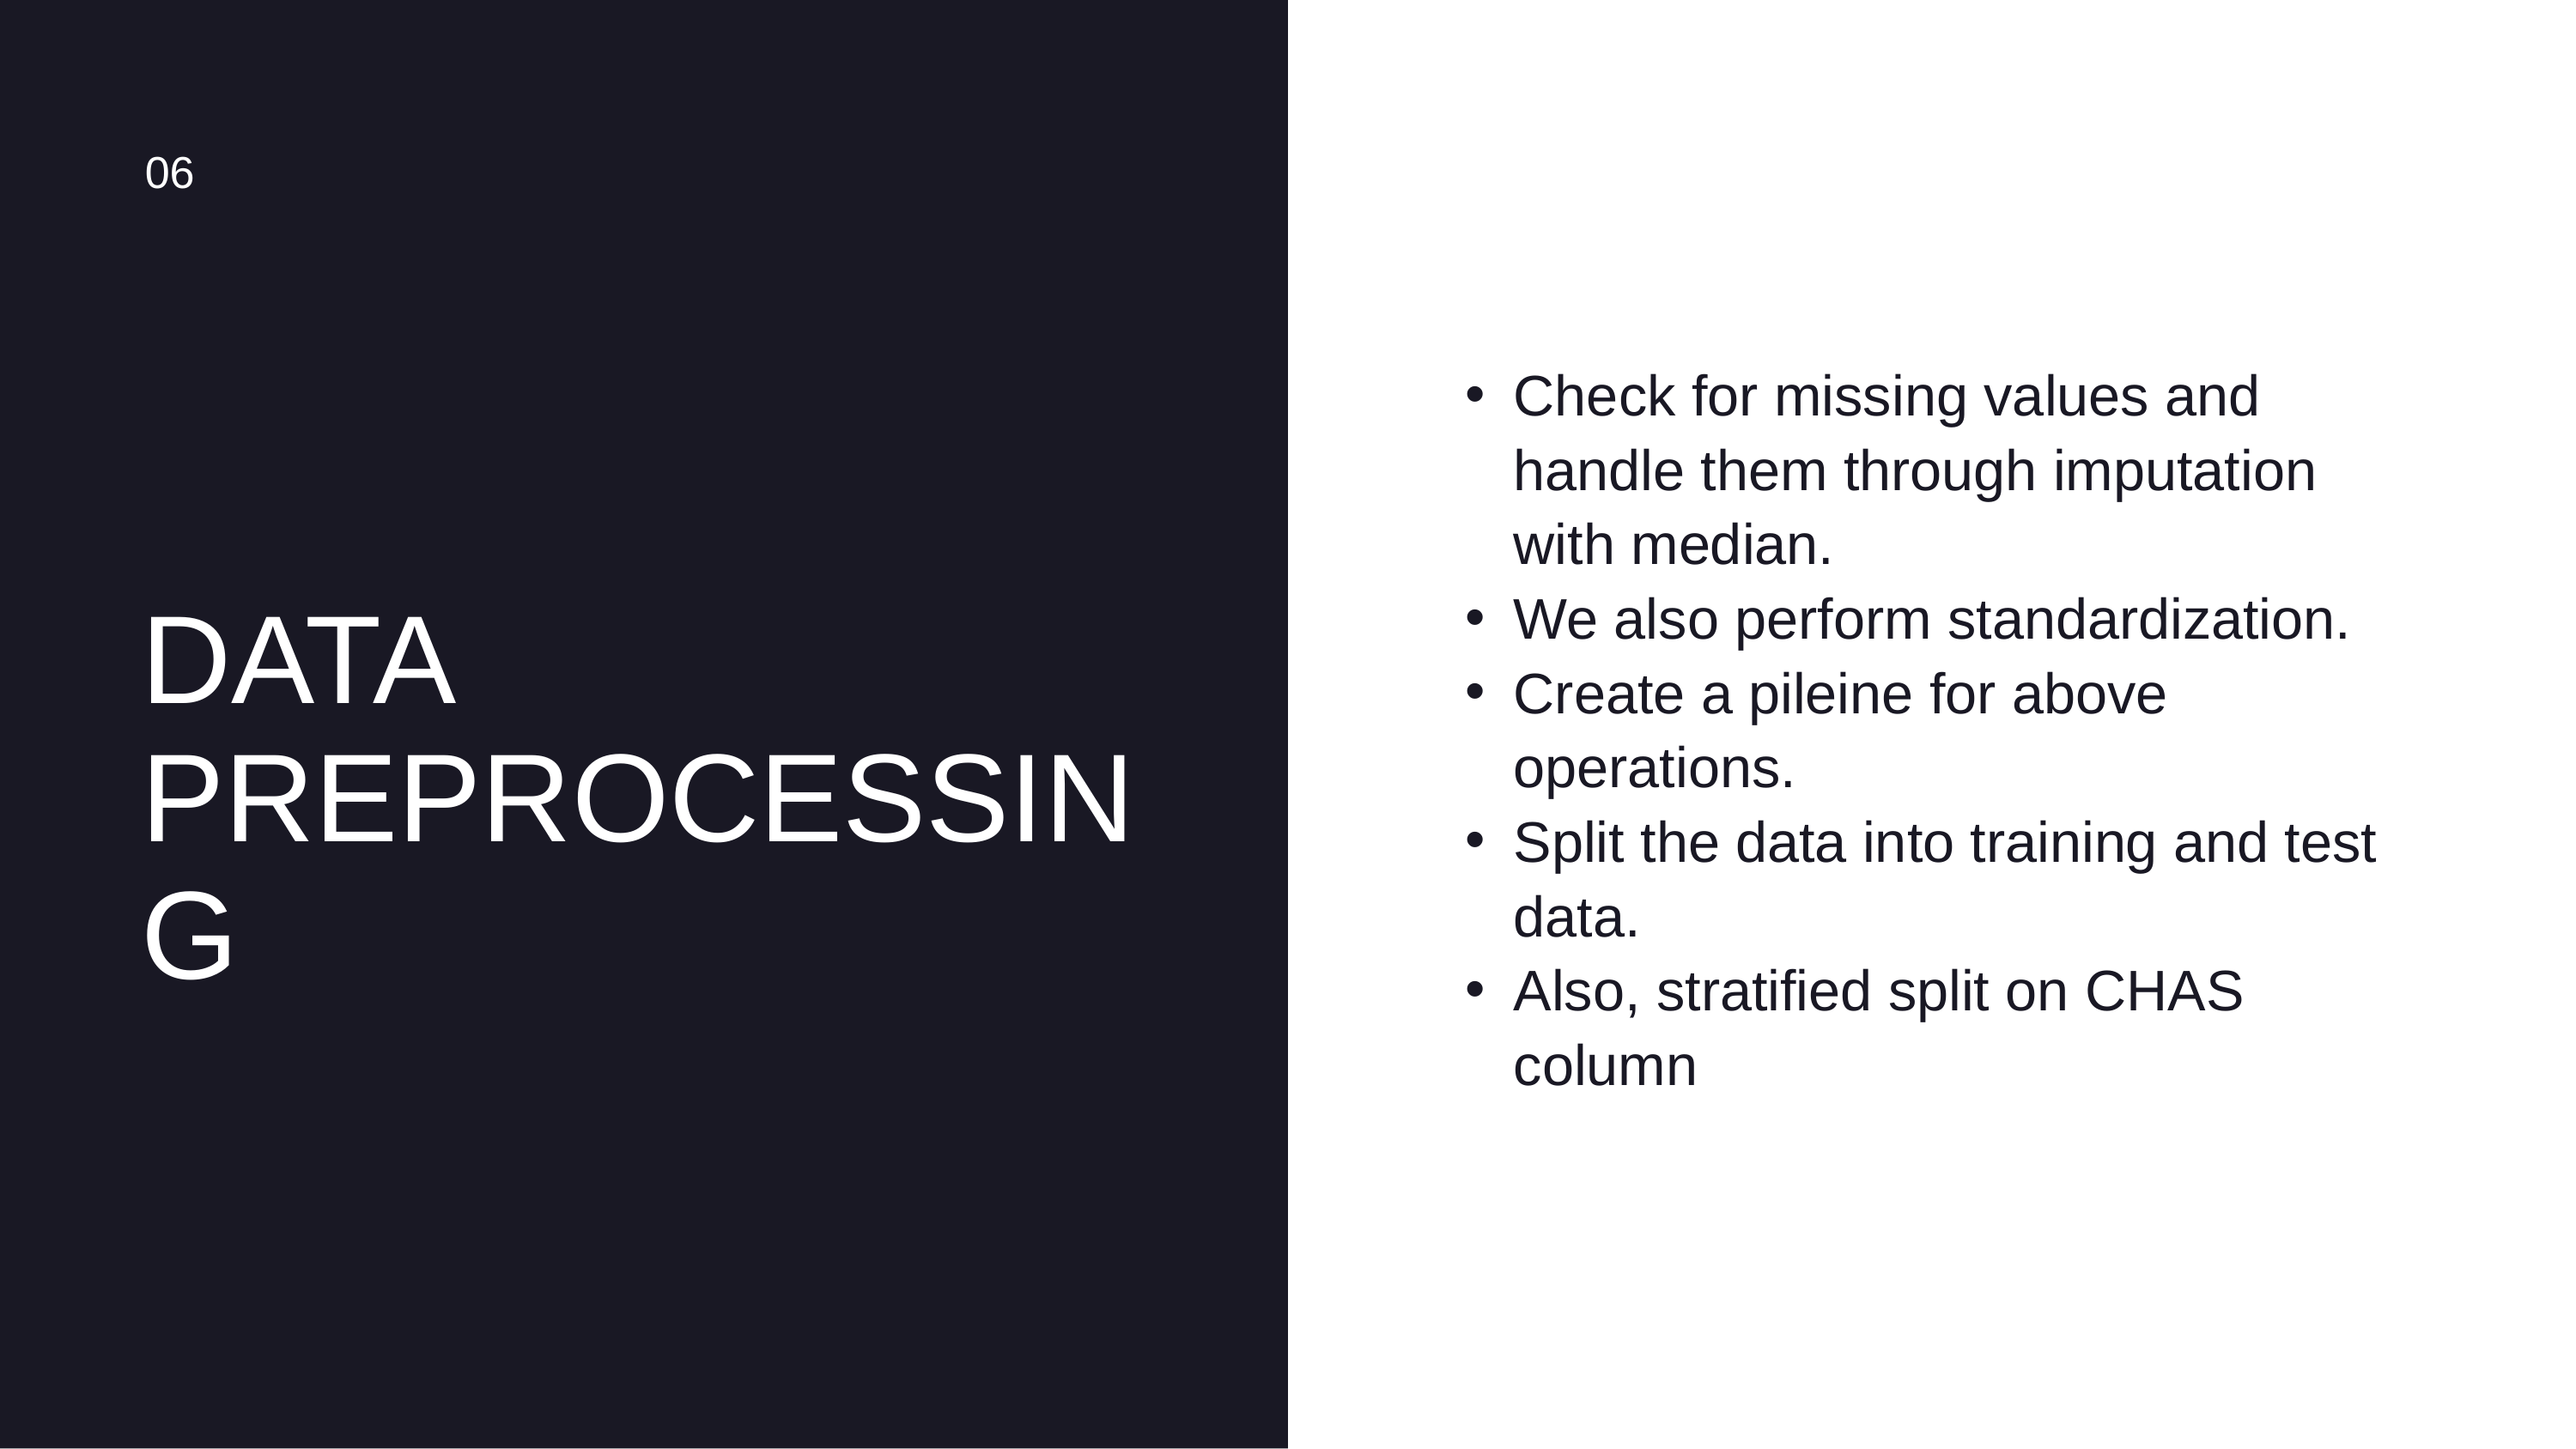

06
Check for missing values and handle them through imputation with median.
We also perform standardization.
Create a pileine for above operations.
Split the data into training and test data.
Also, stratified split on CHAS column
DATA PREPROCESSING